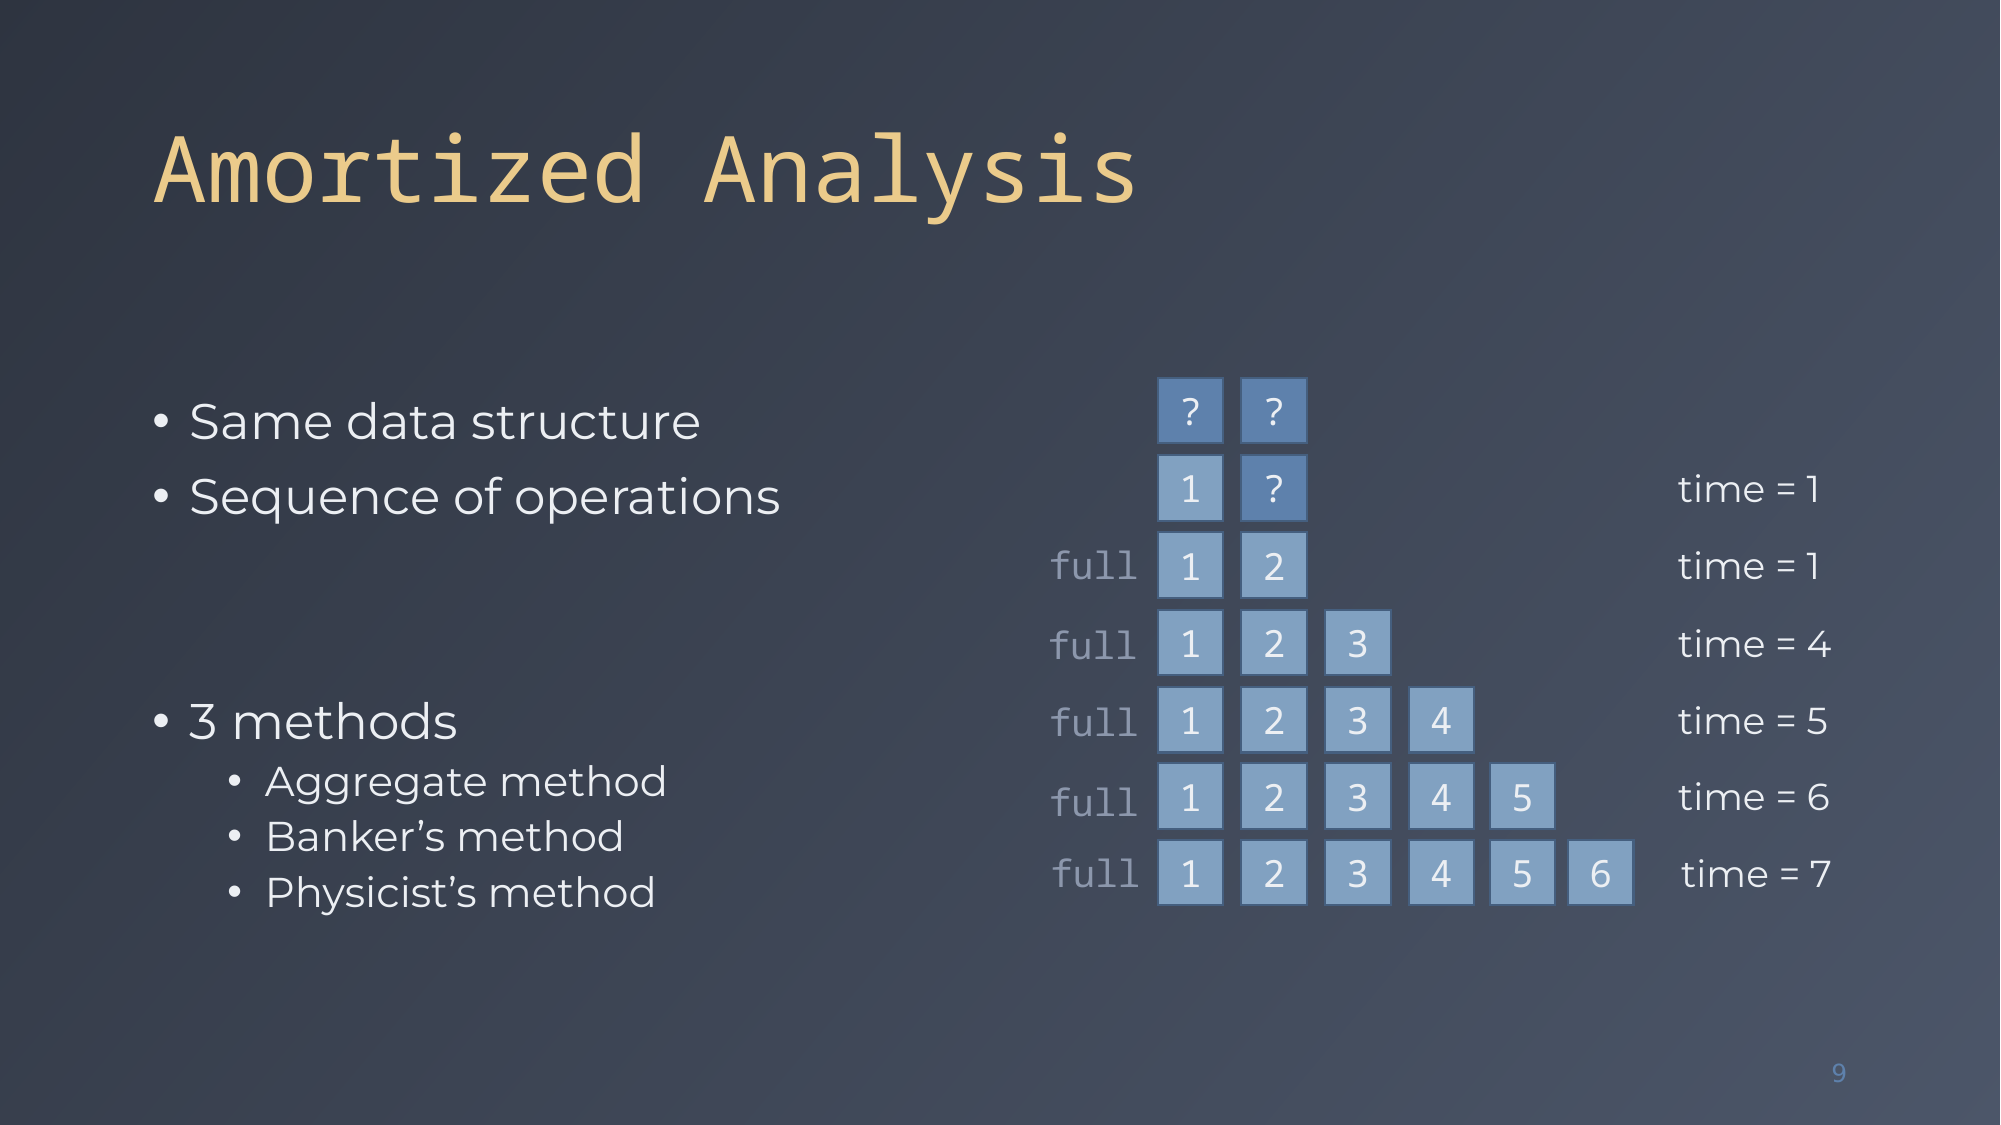

# Amortized Analysis
Same data structure
Sequence of operations

3 methods
Aggregate method
Banker’s method
Physicist’s method
?
?
1
?
time = 1
1
2
full
time = 1
1
2
3
time = 4
full
1
2
3
4
time = 5
full
1
2
3
4
5
time = 6
full
1
2
3
4
5
6
time = 7
full
9